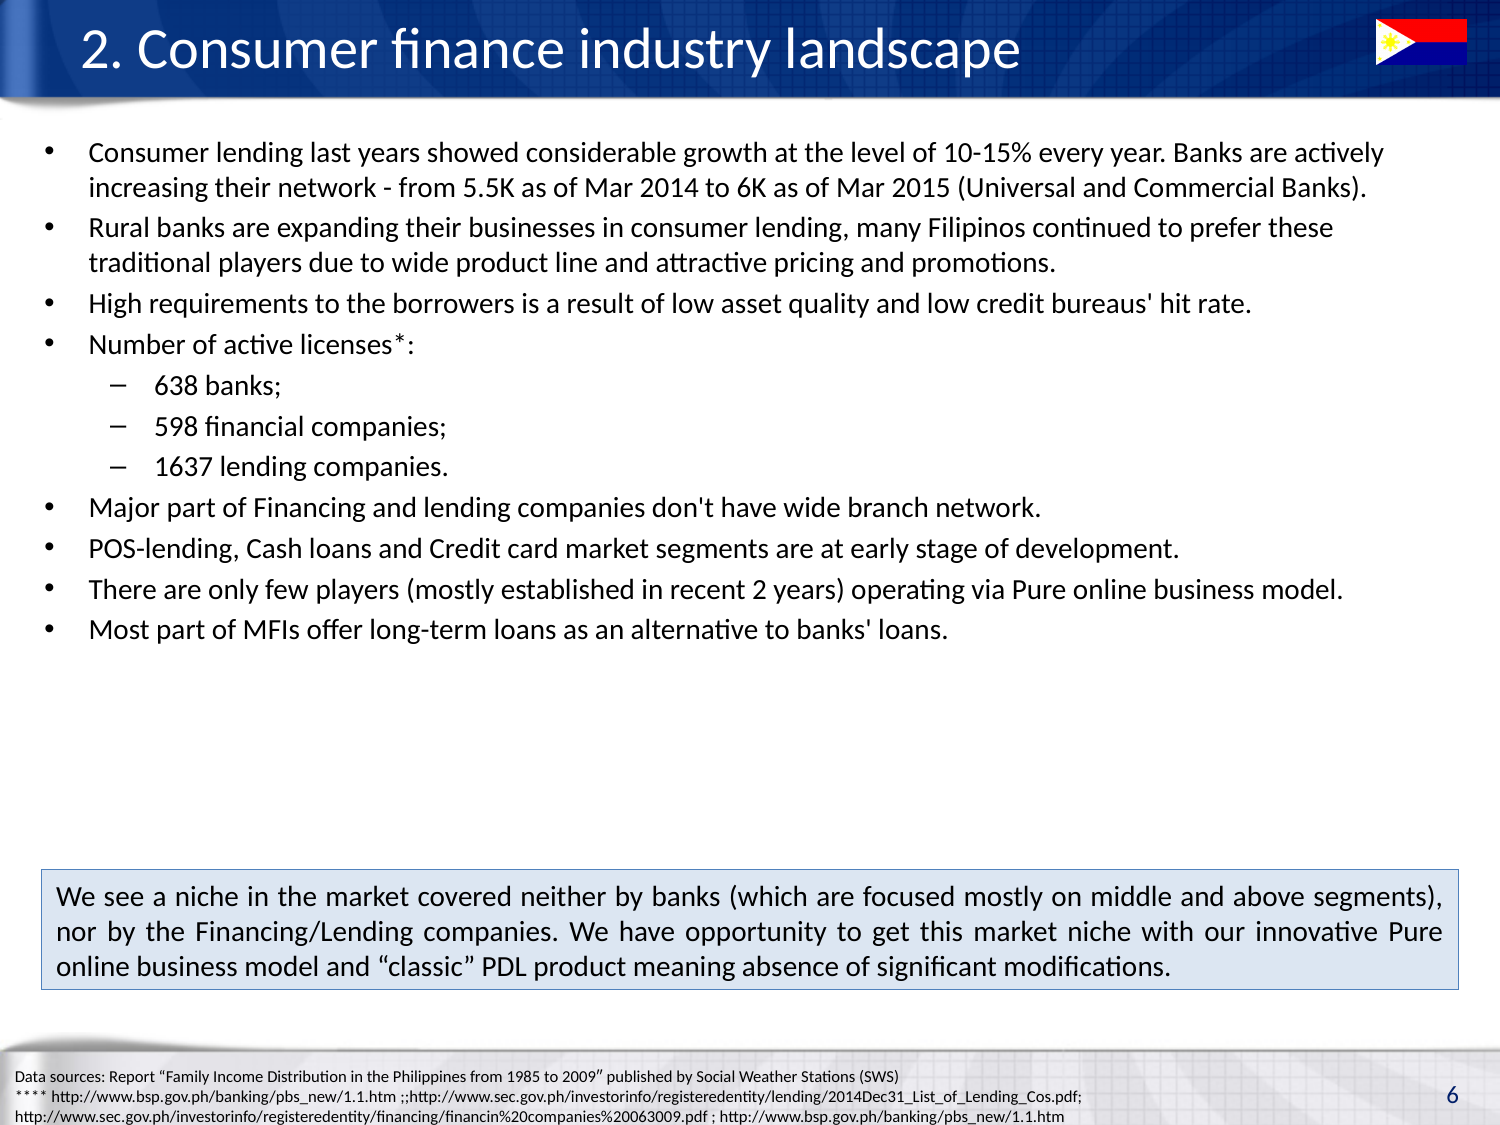

# 2. Consumer finance industry landscape
Consumer lending last years showed considerable growth at the level of 10-15% every year. Banks are actively increasing their network - from 5.5K as of Mar 2014 to 6K as of Mar 2015 (Universal and Commercial Banks).
Rural banks are expanding their businesses in consumer lending, many Filipinos continued to prefer these traditional players due to wide product line and attractive pricing and promotions.
High requirements to the borrowers is a result of low asset quality and low credit bureaus' hit rate.
Number of active licenses*:
638 banks;
598 financial companies;
1637 lending companies.
Major part of Financing and lending companies don't have wide branch network.
POS-lending, Cash loans and Credit card market segments are at early stage of development.
There are only few players (mostly established in recent 2 years) operating via Pure online business model.
Most part of MFIs offer long-term loans as an alternative to banks' loans.
We see a niche in the market covered neither by banks (which are focused mostly on middle and above segments), nor by the Financing/Lending companies. We have opportunity to get this market niche with our innovative Pure online business model and “classic” PDL product meaning absence of significant modifications.
Data sources: Report “Family Income Distribution in the Philippines from 1985 to 2009″ published by Social Weather Stations (SWS)
**** http://www.bsp.gov.ph/banking/pbs_new/1.1.htm ;;http://www.sec.gov.ph/investorinfo/registeredentity/lending/2014Dec31_List_of_Lending_Cos.pdf; http://www.sec.gov.ph/investorinfo/registeredentity/financing/financin%20companies%20063009.pdf ; http://www.bsp.gov.ph/banking/pbs_new/1.1.htm
6